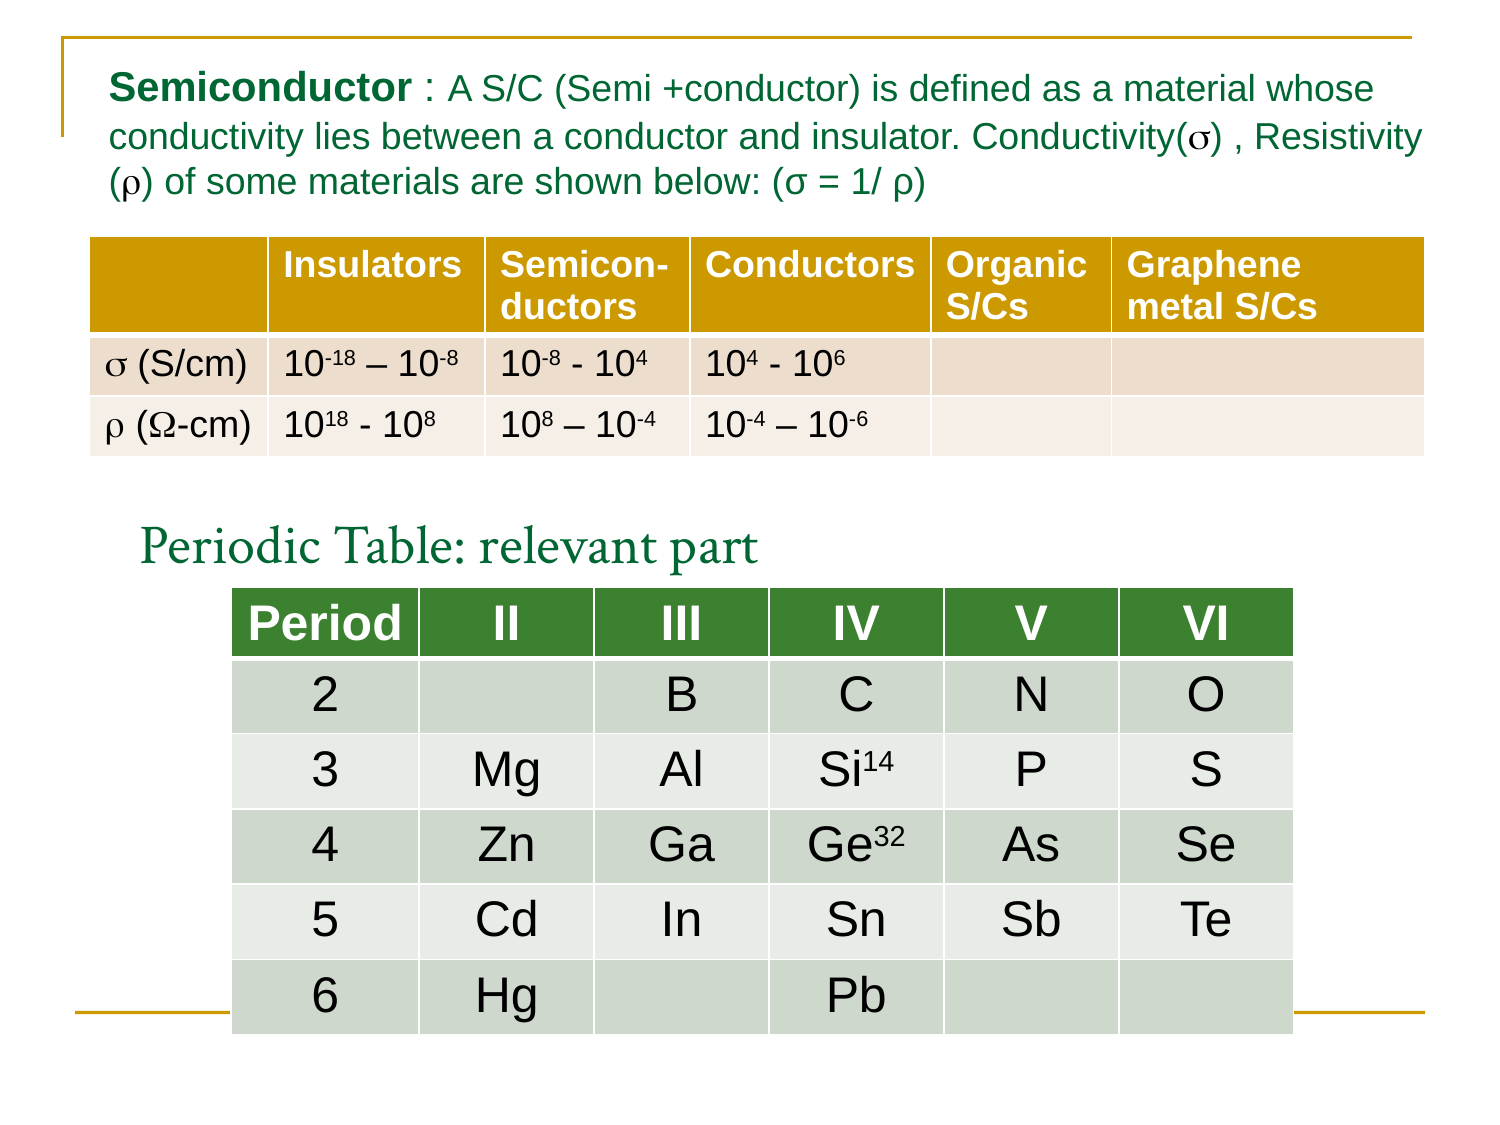

Semiconductor : A S/C (Semi +conductor) is defined as a material whose conductivity lies between a conductor and insulator. Conductivity(σ) , Resistivity (ρ) of some materials are shown below: (σ = 1/ ρ)

|  | Insulators | Semicon-ductors | Conductors | Organic S/Cs | Graphene metal S/Cs |
| --- | --- | --- | --- | --- | --- |
| σ (S/cm) | 10-18 – 10-8 | 10-8 - 104 | 104 - 106 |  |  |
| ρ (Ω-cm) | 1018 - 108 | 108 – 10-4 | 10-4 – 10-6 |  |  |
Periodic Table: relevant part
| Period | II | III | IV | V | VI |
| --- | --- | --- | --- | --- | --- |
| 2 |  | B | C | N | O |
| 3 | Mg | Al | Si14 | P | S |
| 4 | Zn | Ga | Ge32 | As | Se |
| 5 | Cd | In | Sn | Sb | Te |
| 6 | Hg |  | Pb |  |  |